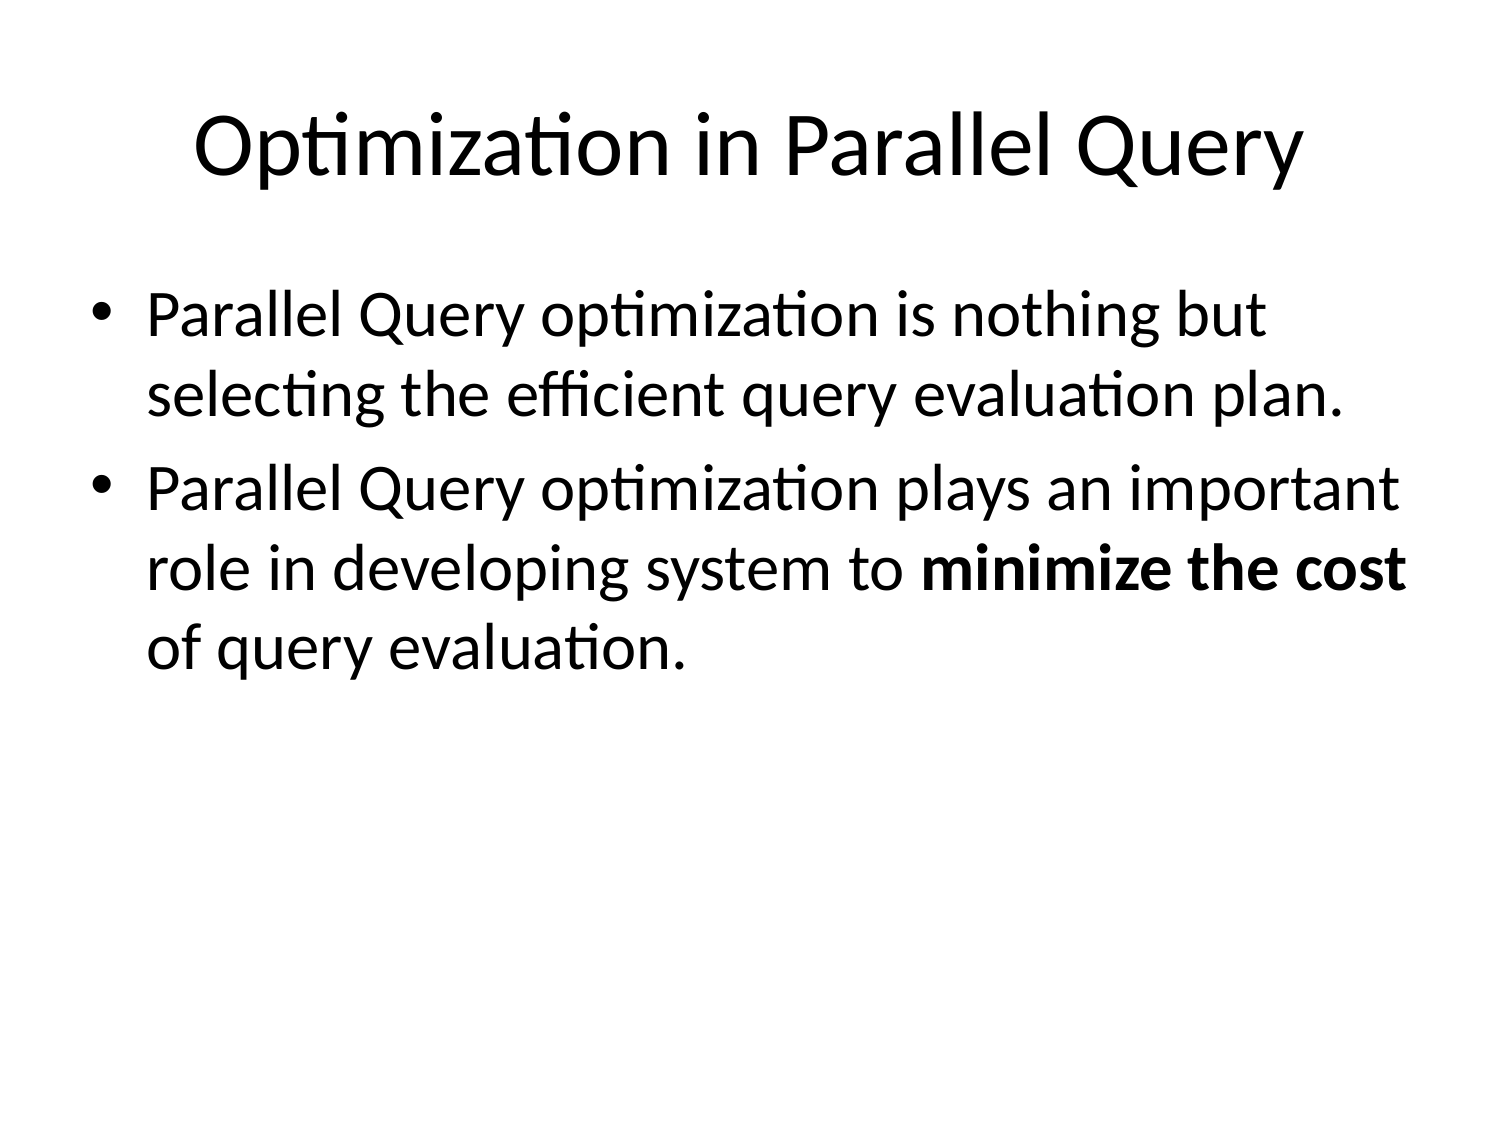

# Optimization in Parallel Query
Parallel Query optimization is nothing but selecting the efficient query evaluation plan.
Parallel Query optimization plays an important role in developing system to minimize the cost of query evaluation.